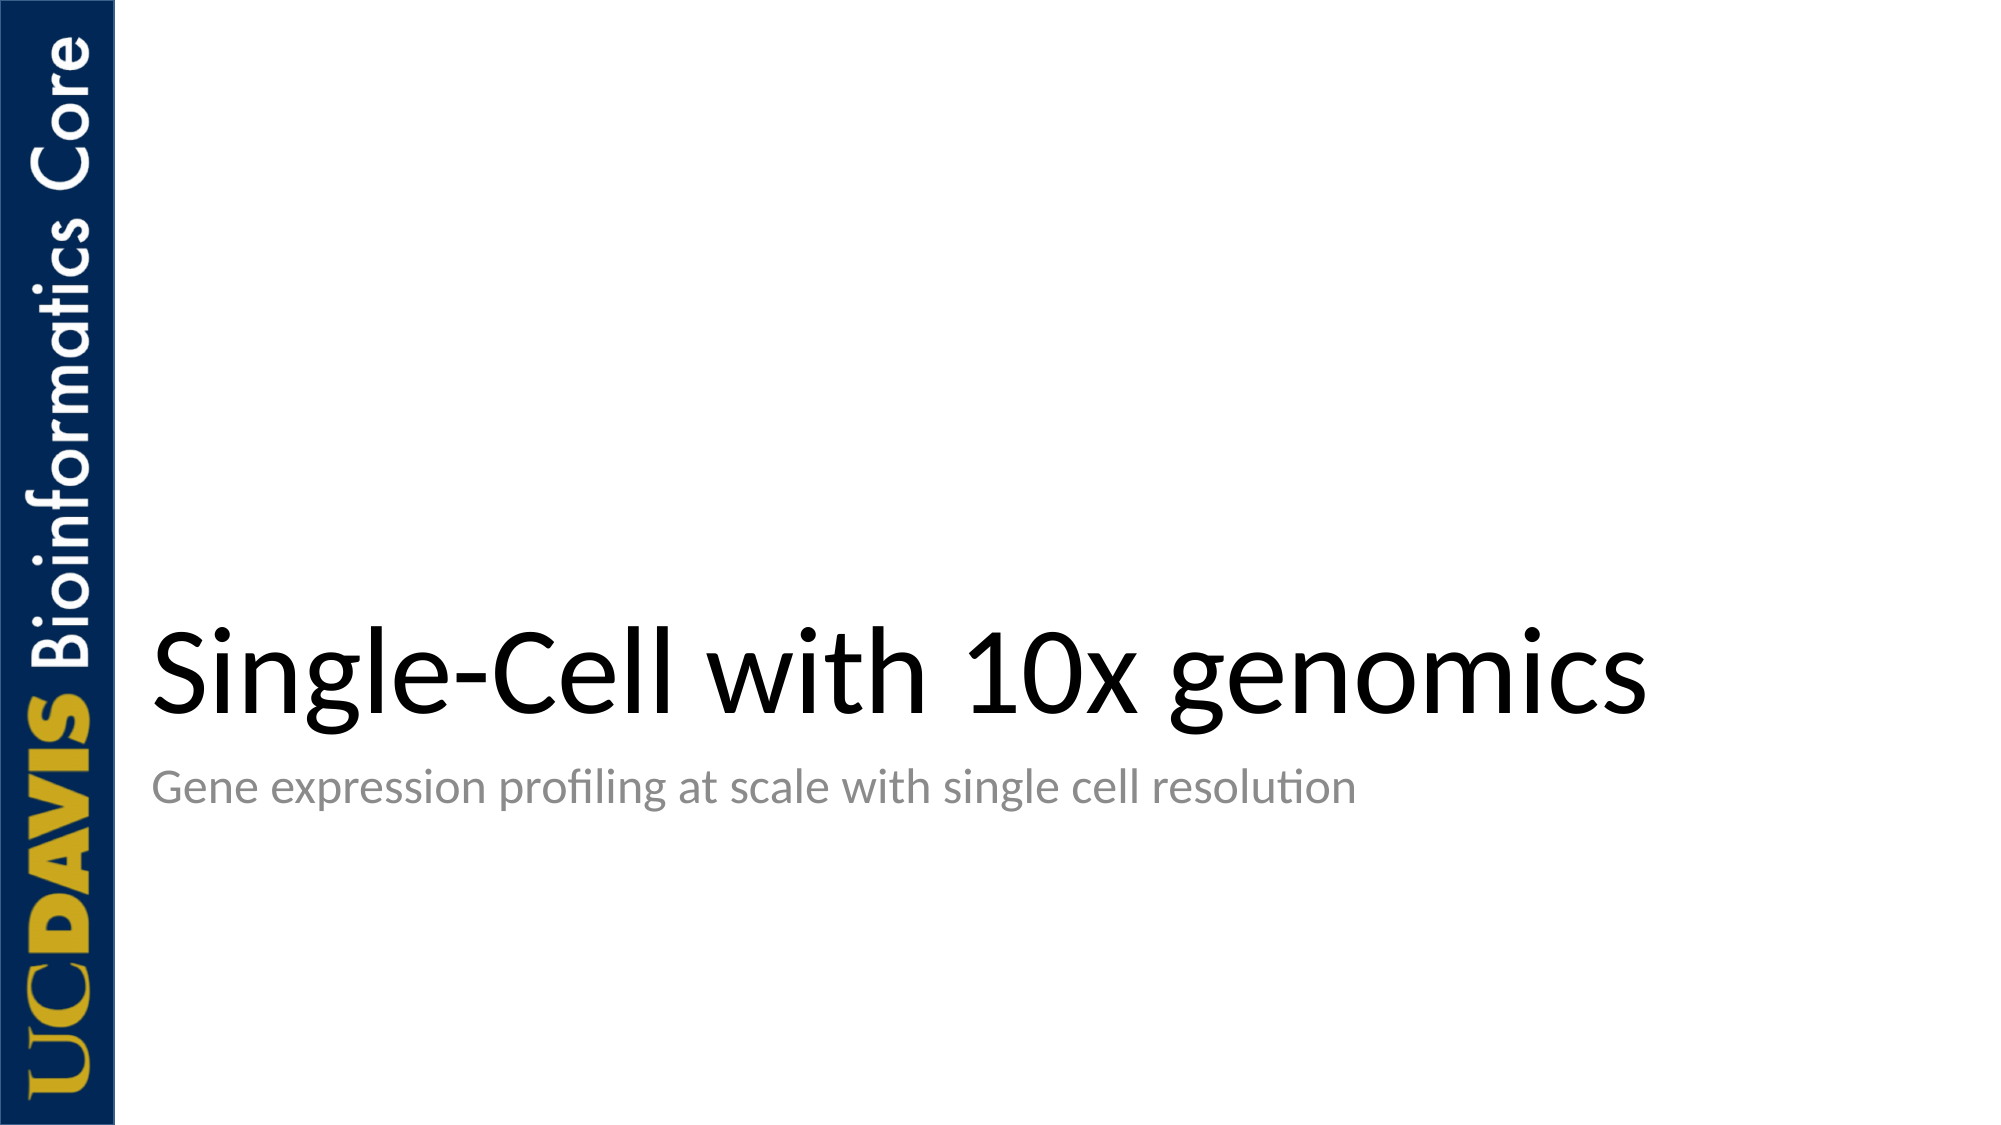

# Single-Cell with 10x genomics
Gene expression profiling at scale with single cell resolution